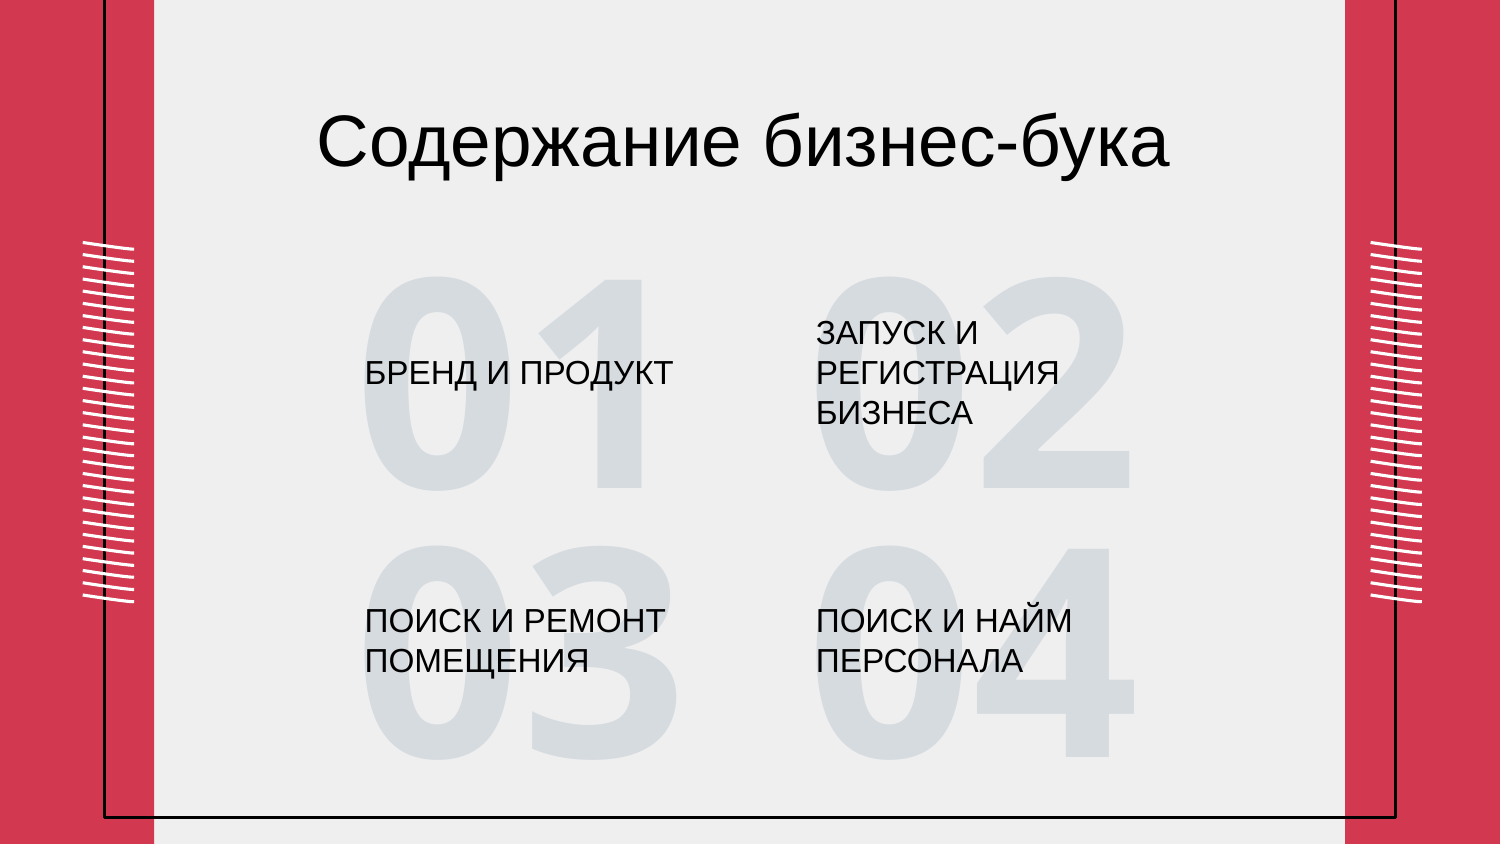

Содержание бизнес-бука
# 01
02
БРЕНД И ПРОДУКТ
ЗАПУСК И РЕГИСТРАЦИЯ БИЗНЕСА
03
04
ПОИСК И РЕМОНТ ПОМЕЩЕНИЯ
ПОИСК И НАЙМ ПЕРСОНАЛА